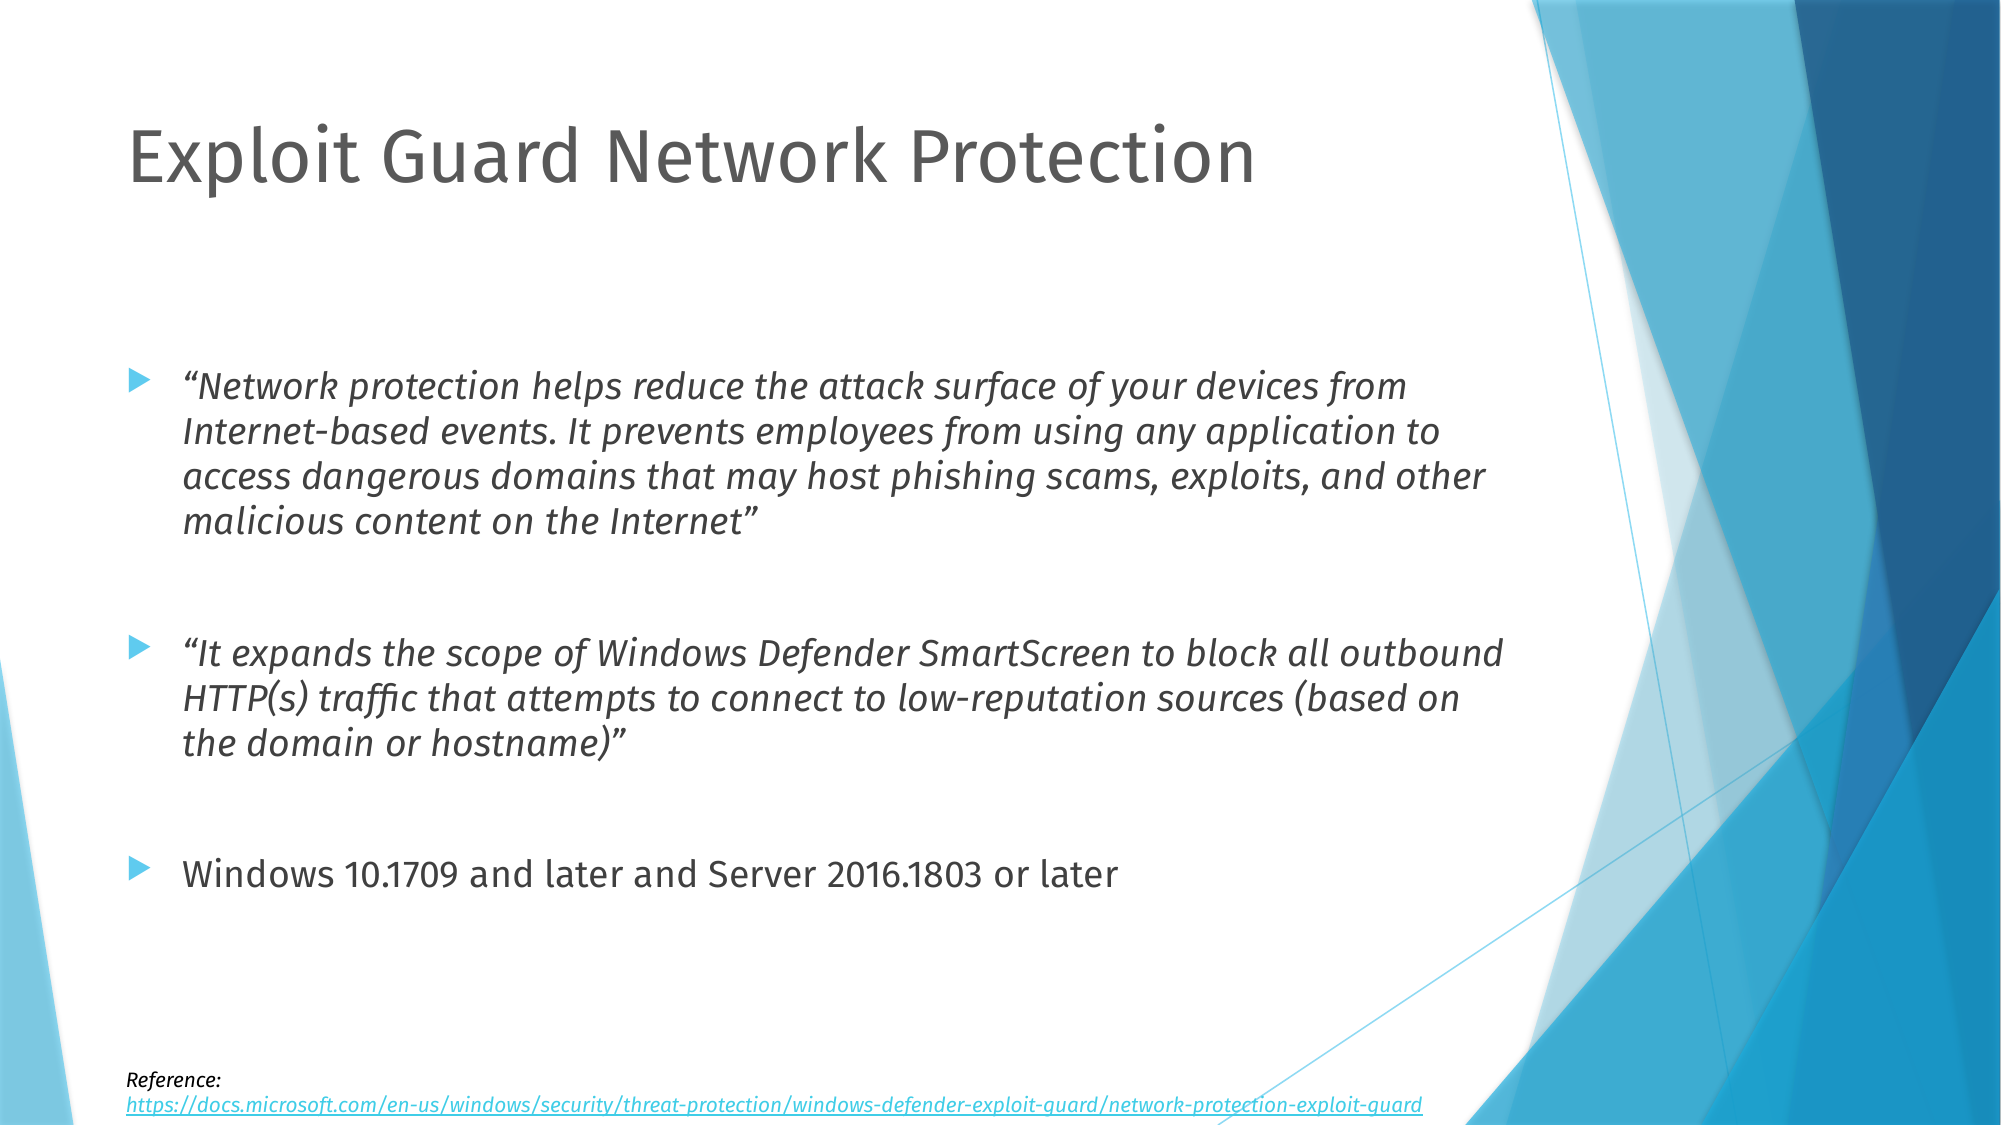

# Exploit Guard Network Protection
“Network protection helps reduce the attack surface of your devices from Internet-based events. It prevents employees from using any application to access dangerous domains that may host phishing scams, exploits, and other malicious content on the Internet”

“It expands the scope of Windows Defender SmartScreen to block all outbound HTTP(s) traffic that attempts to connect to low-reputation sources (based on the domain or hostname)”

Windows 10.1709 and later and Server 2016.1803 or later
Reference: https://docs.microsoft.com/en-us/windows/security/threat-protection/windows-defender-exploit-guard/network-protection-exploit-guard